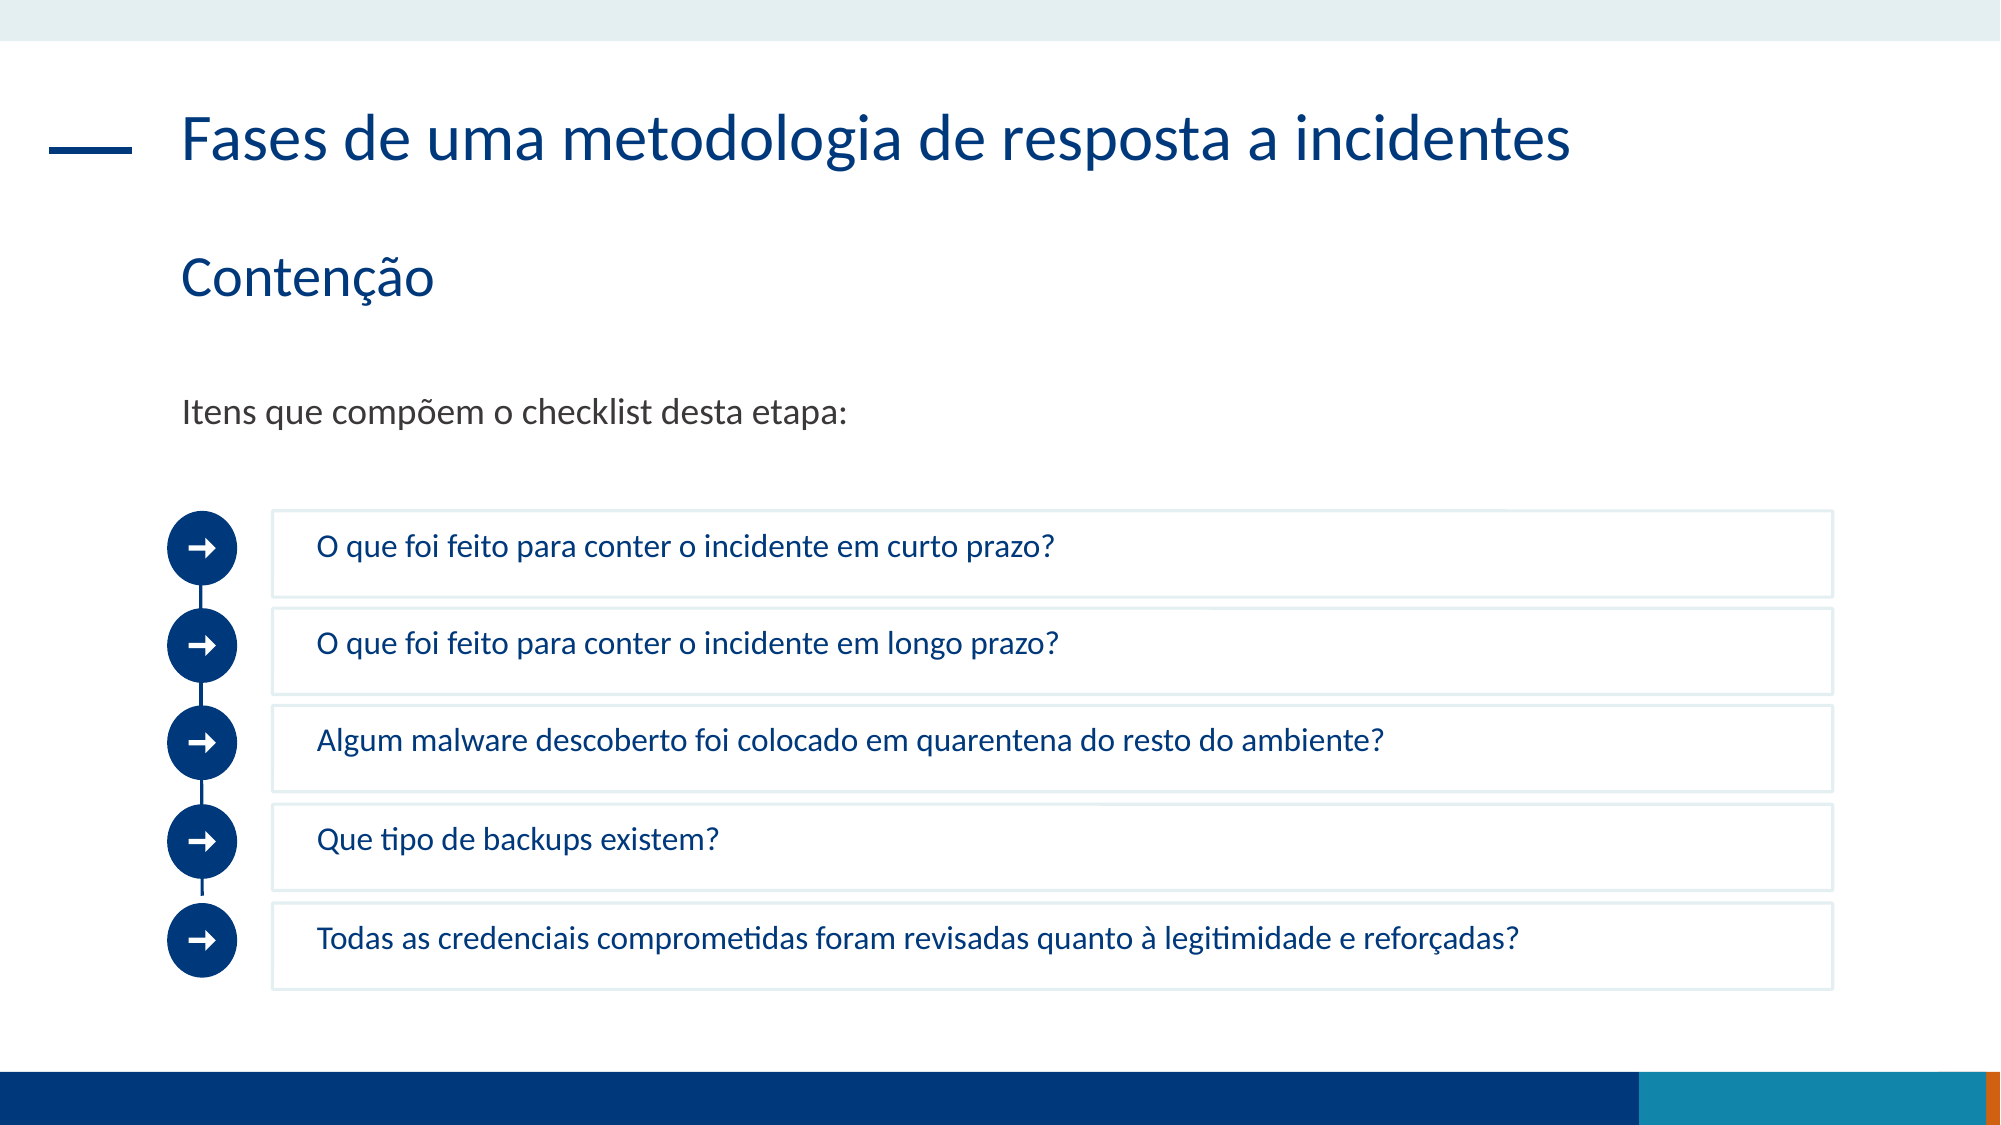

Fases de uma metodologia de resposta a incidentes

Contenção
Itens que compõem o checklist desta etapa:

O que foi feito para conter o incidente em curto prazo?

O que foi feito para conter o incidente em longo prazo?

Algum malware descoberto foi colocado em quarentena do resto do ambiente?

Que tipo de backups existem?

Todas as credenciais comprometidas foram revisadas quanto à legitimidade e reforçadas?